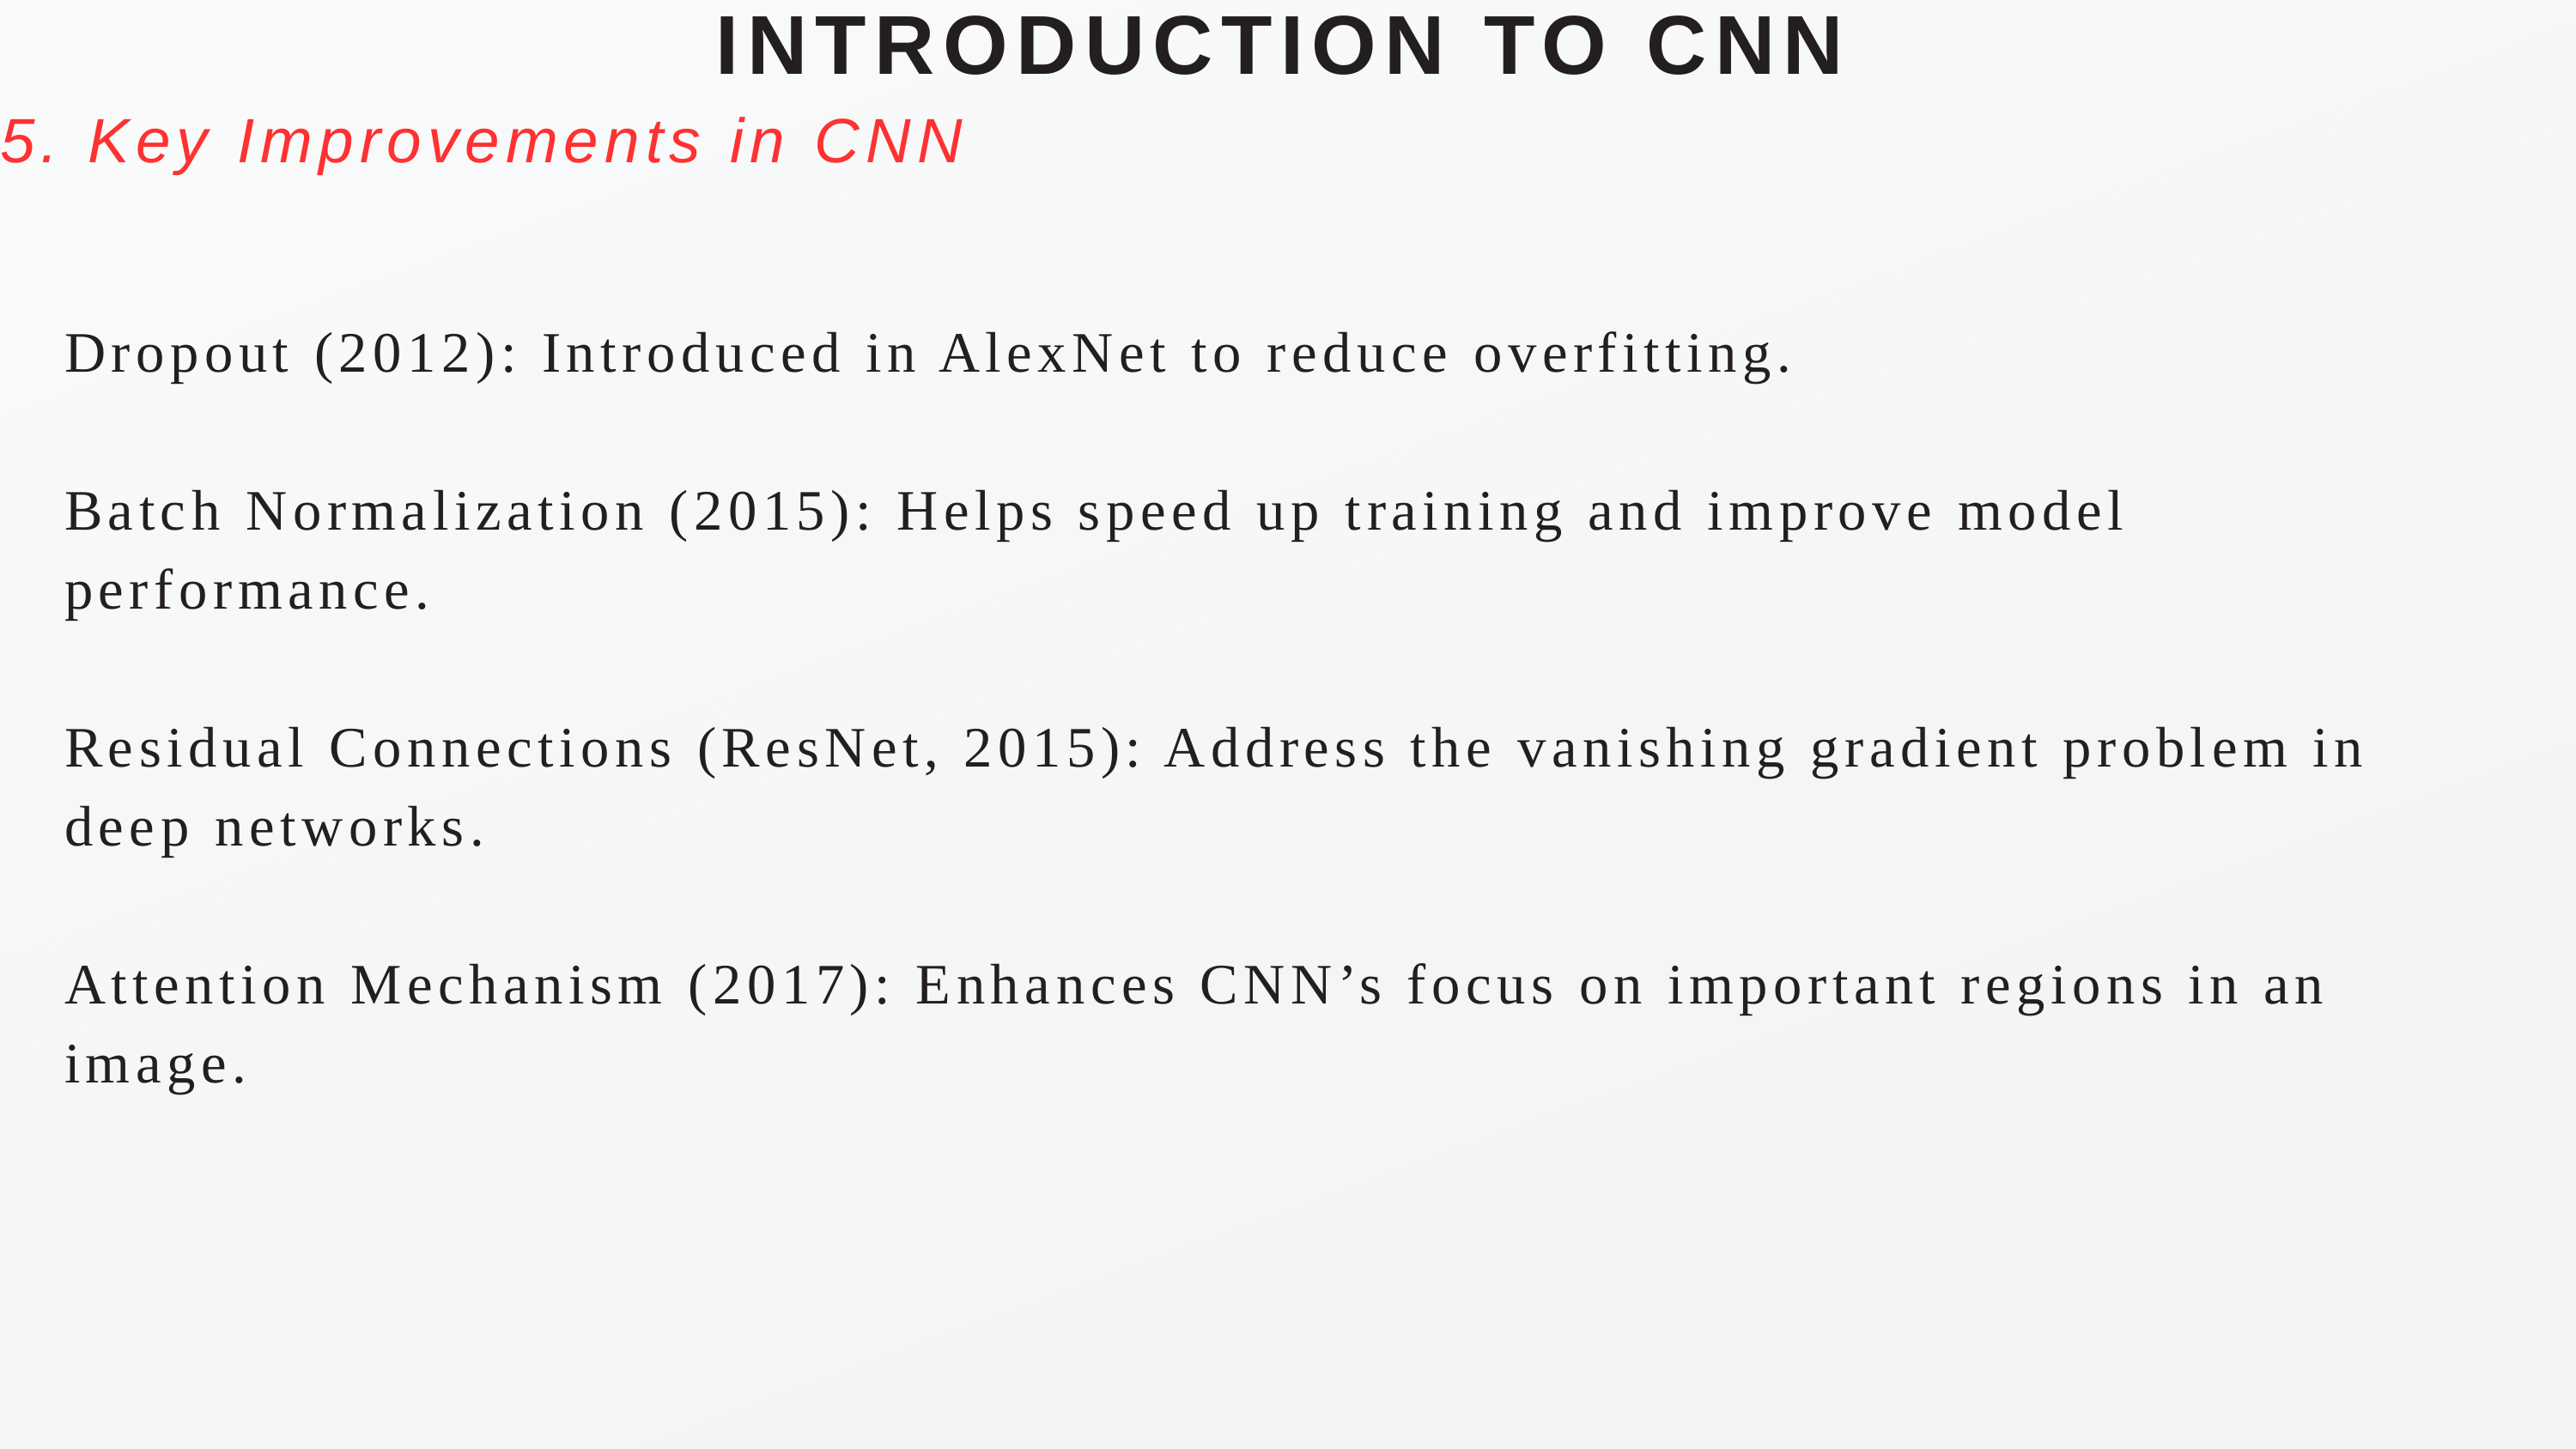

INTRODUCTION TO CNN
5. Key Improvements in CNN
Dropout (2012): Introduced in AlexNet to reduce overfitting.

Batch Normalization (2015): Helps speed up training and improve model performance.

Residual Connections (ResNet, 2015): Address the vanishing gradient problem in deep networks.

Attention Mechanism (2017): Enhances CNN’s focus on important regions in an image.